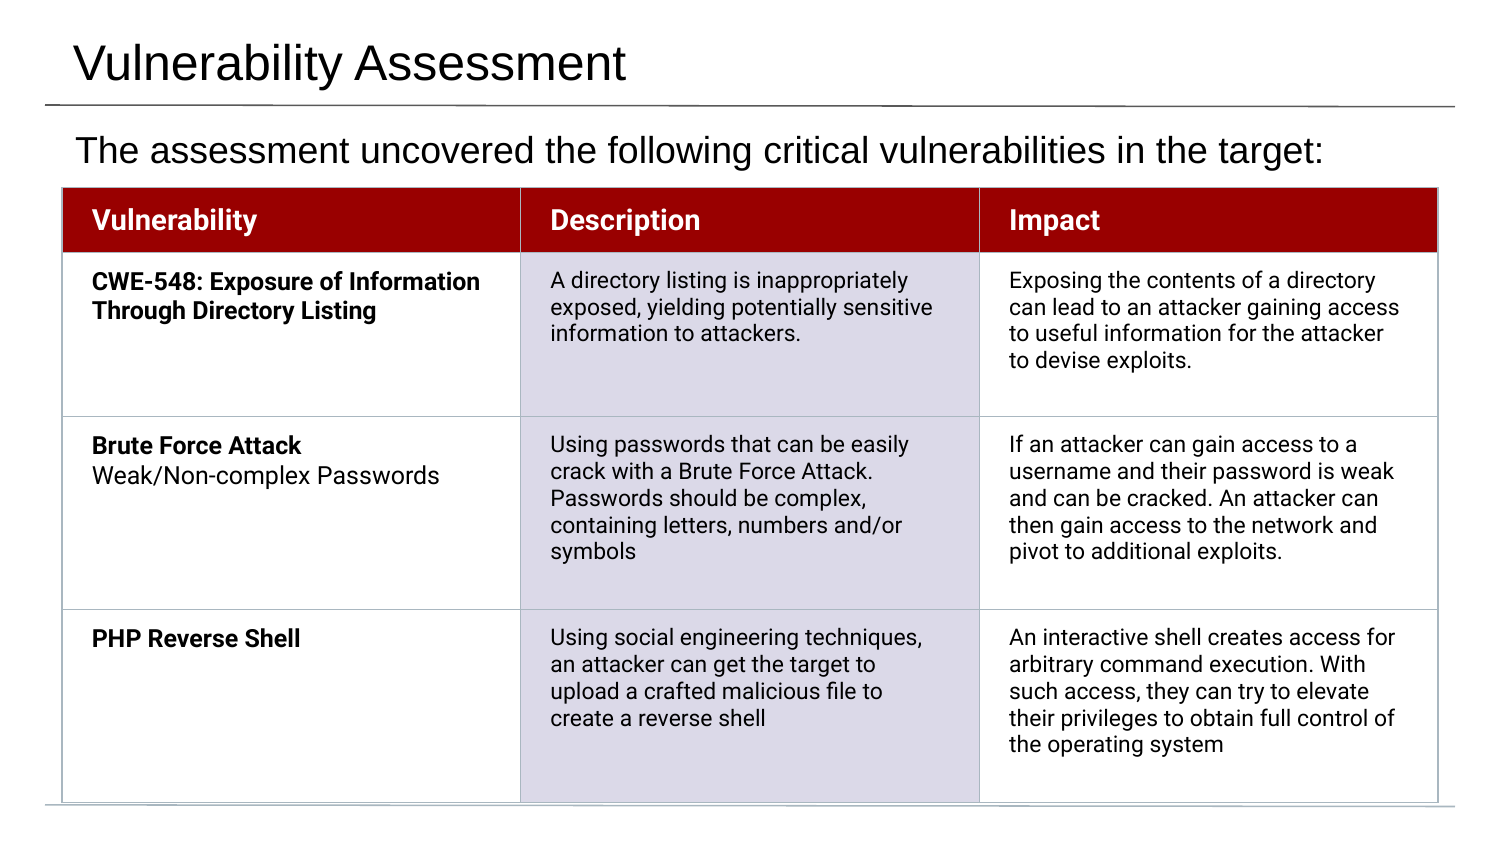

# Vulnerability Assessment
The assessment uncovered the following critical vulnerabilities in the target:
| Vulnerability | Description | Impact |
| --- | --- | --- |
| CWE-548: Exposure of Information Through Directory Listing | A directory listing is inappropriately exposed, yielding potentially sensitive information to attackers. | Exposing the contents of a directory can lead to an attacker gaining access to useful information for the attacker to devise exploits. |
| Brute Force Attack Weak/Non-complex Passwords | Using passwords that can be easily crack with a Brute Force Attack. Passwords should be complex, containing letters, numbers and/or symbols | If an attacker can gain access to a username and their password is weak and can be cracked. An attacker can then gain access to the network and pivot to additional exploits. |
| PHP Reverse Shell | Using social engineering techniques, an attacker can get the target to upload a crafted malicious file to create a reverse shell | An interactive shell creates access for arbitrary command execution. With such access, they can try to elevate their privileges to obtain full control of the operating system |